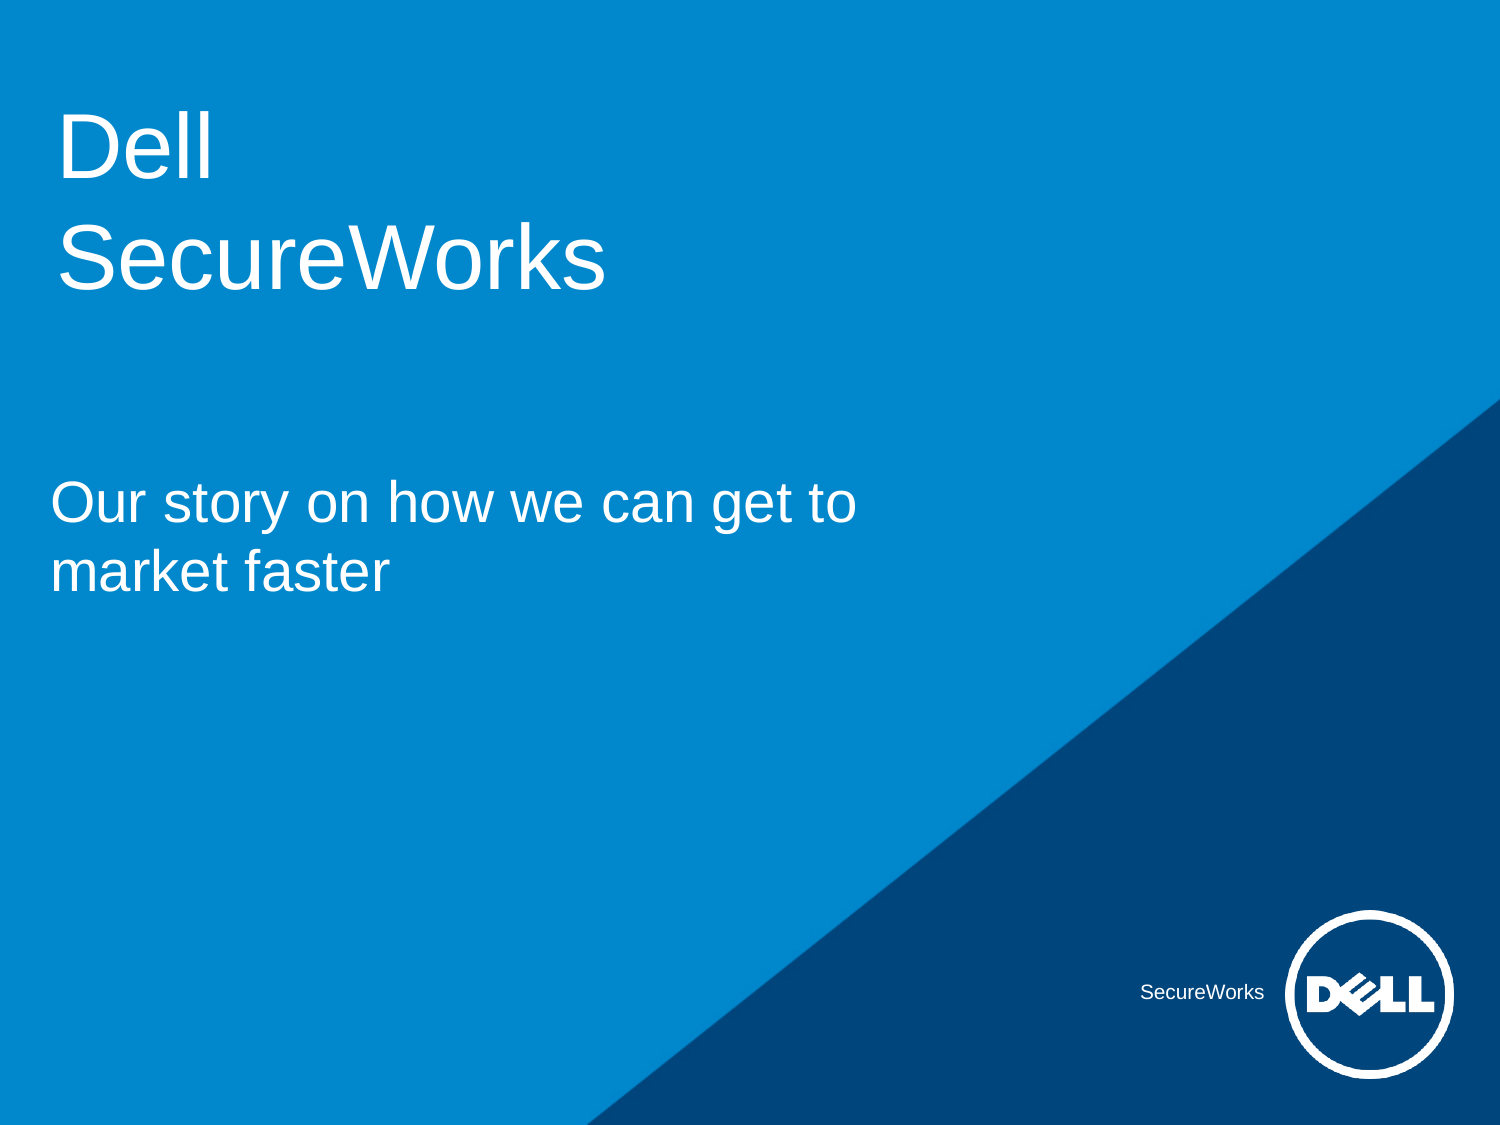

# Dell SecureWorks
Our story on how we can get to market faster